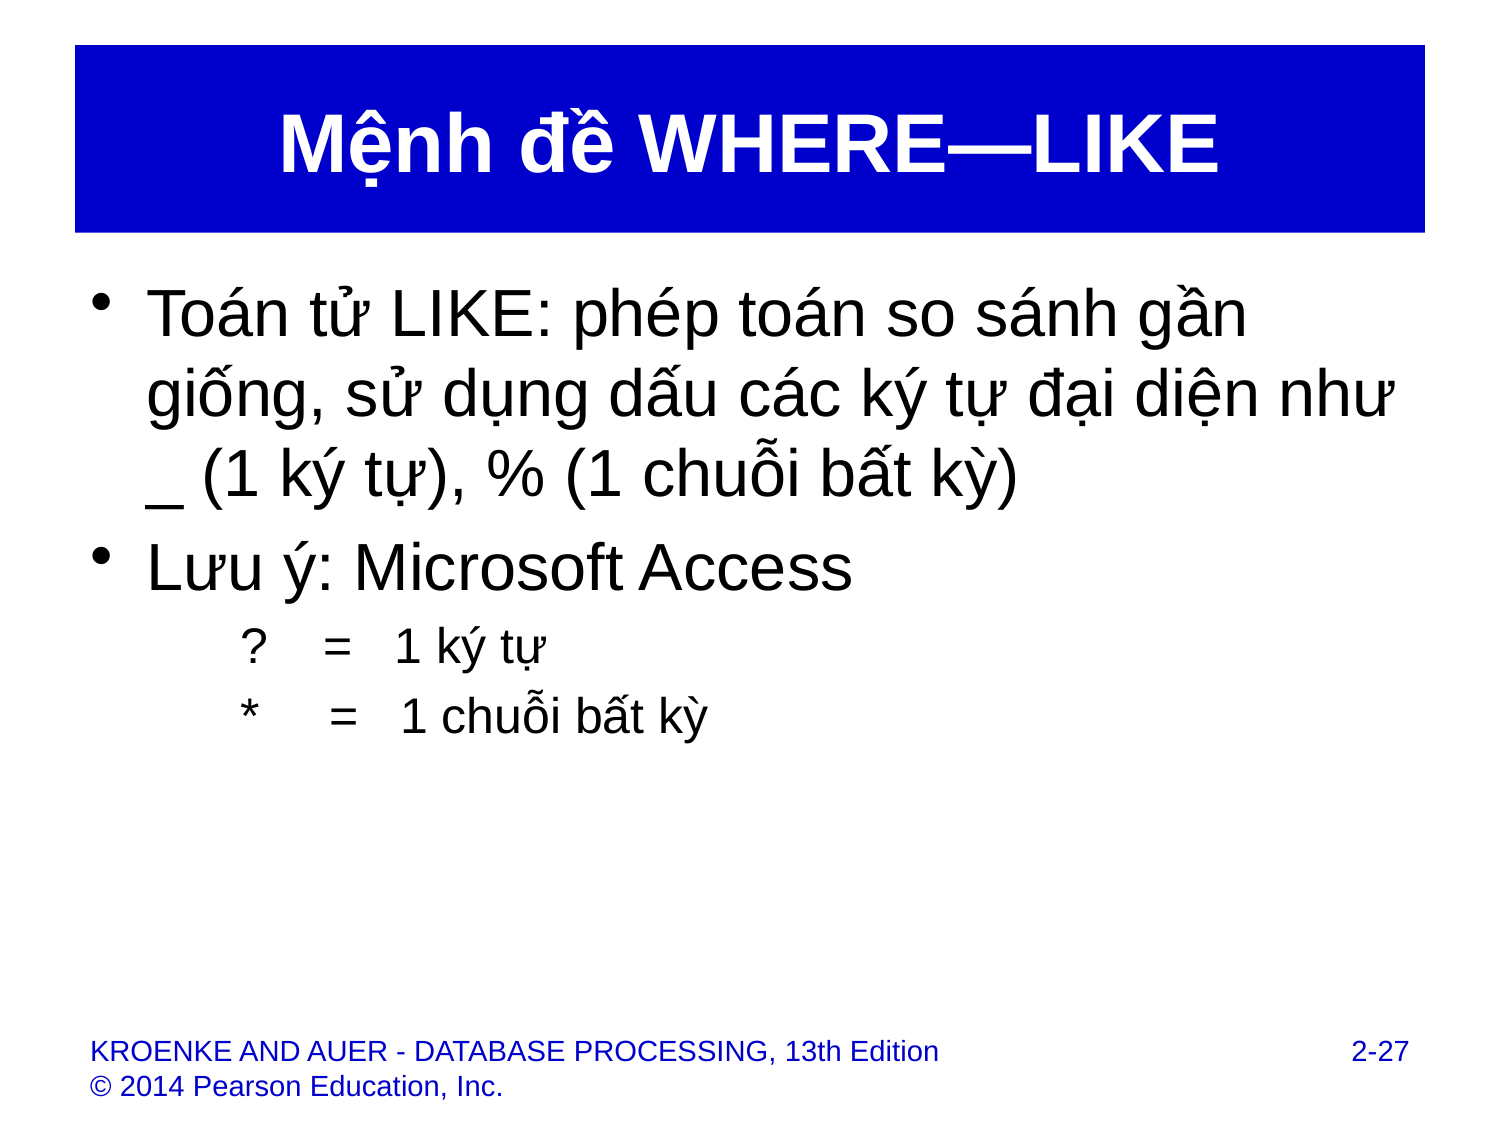

# Mệnh đề WHERE—LIKE
Toán tử LIKE: phép toán so sánh gần giống, sử dụng dấu các ký tự đại diện như _ (1 ký tự), % (1 chuỗi bất kỳ)
Lưu ý: Microsoft Access
?    =   1 ký tự
*     =   1 chuỗi bất kỳ
2-27

KROENKE AND AUER - DATABASE PROCESSING, 13th Edition  © 2014 Pearson Education, Inc.